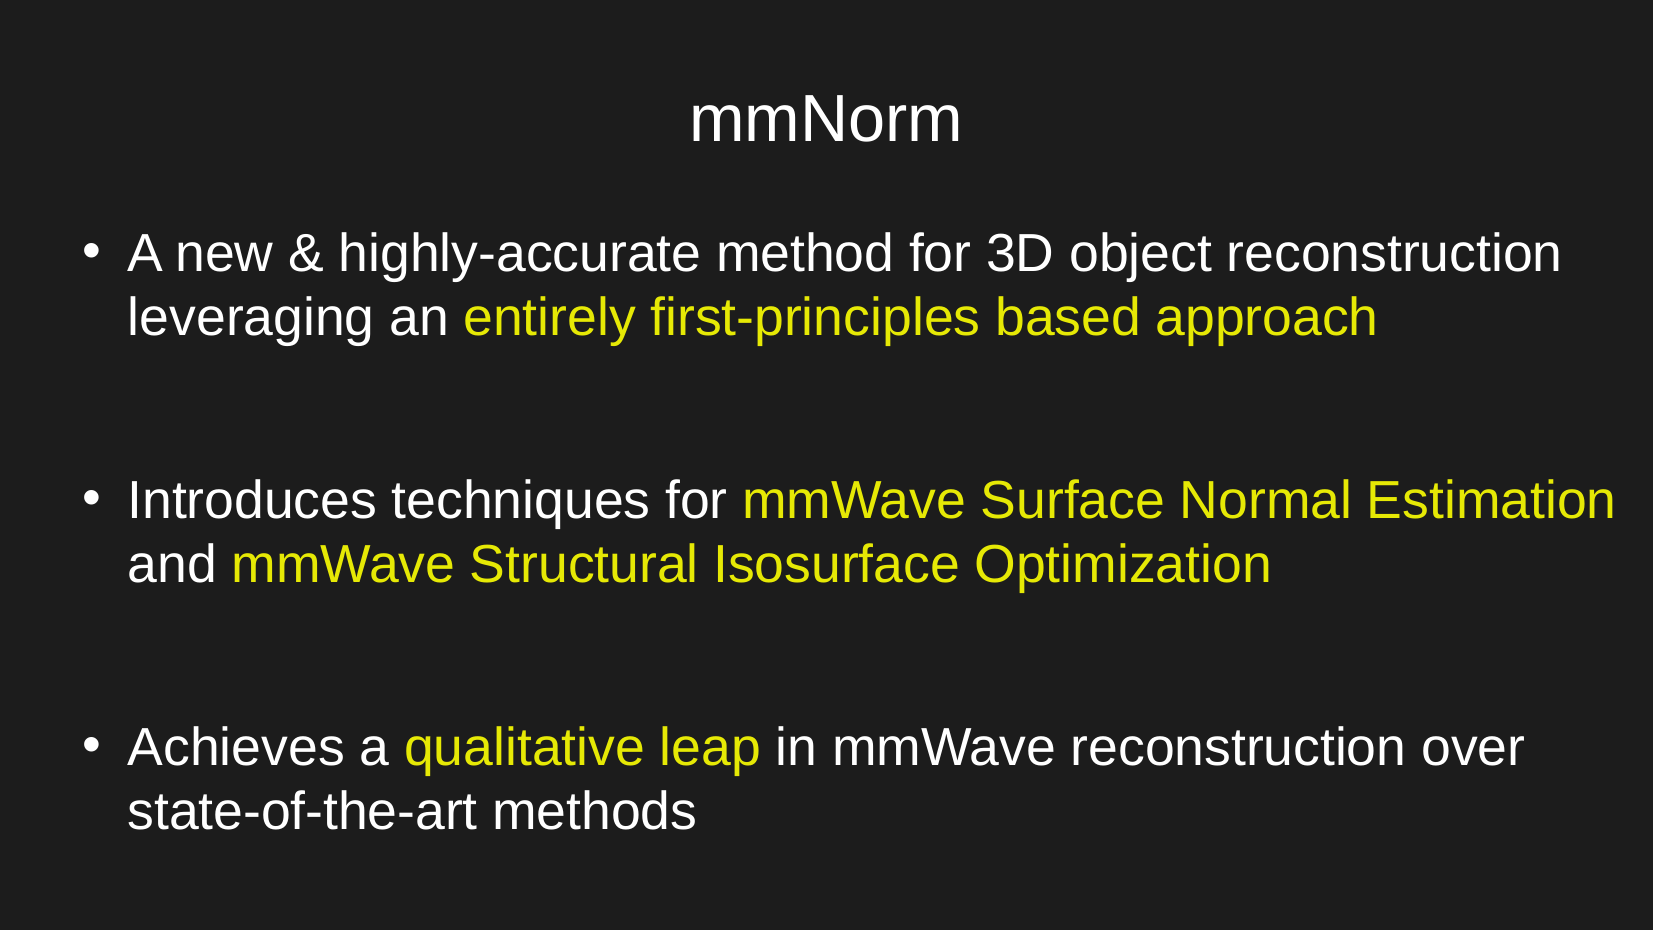

mmNorm
A new & highly-accurate method for 3D object reconstruction leveraging an entirely first-principles based approach

Introduces techniques for mmWave Surface Normal Estimation and mmWave Structural Isosurface Optimization

Achieves a qualitative leap in mmWave reconstruction over state-of-the-art methods